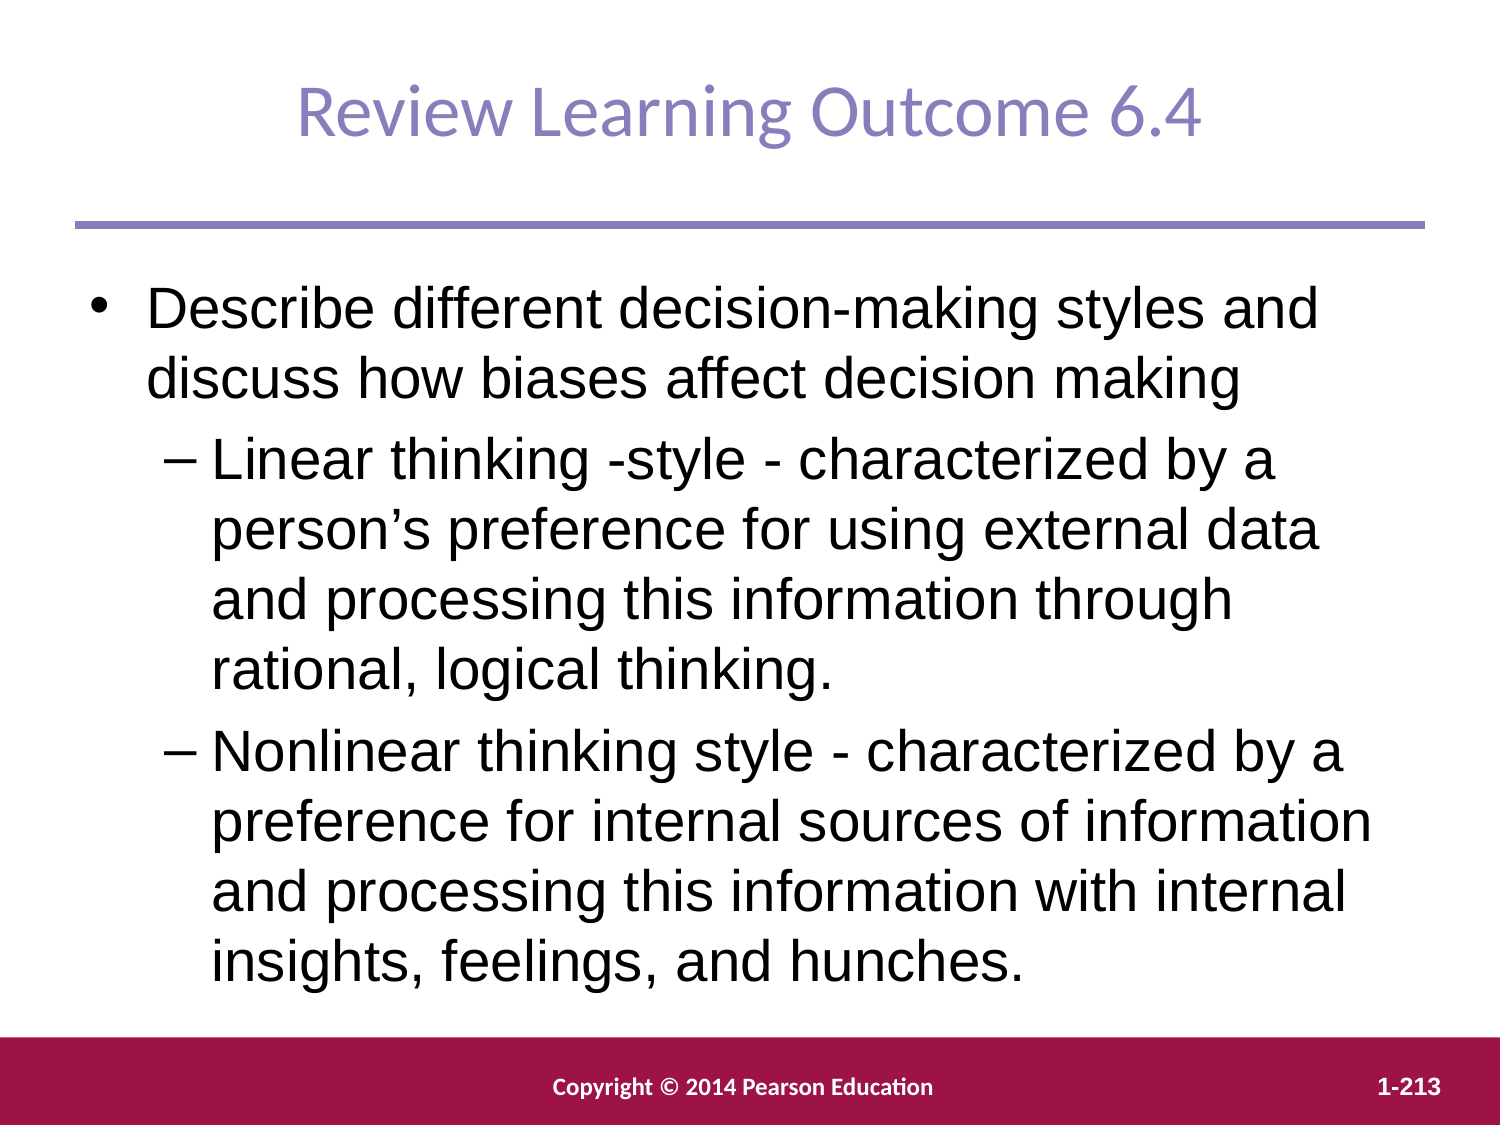

Review Learning Outcome 6.4
Describe different decision-making styles and discuss how biases affect decision making
Linear thinking -style - characterized by a person’s preference for using external data and processing this information through rational, logical thinking.
Nonlinear thinking style - characterized by a preference for internal sources of information and processing this information with internal insights, feelings, and hunches.